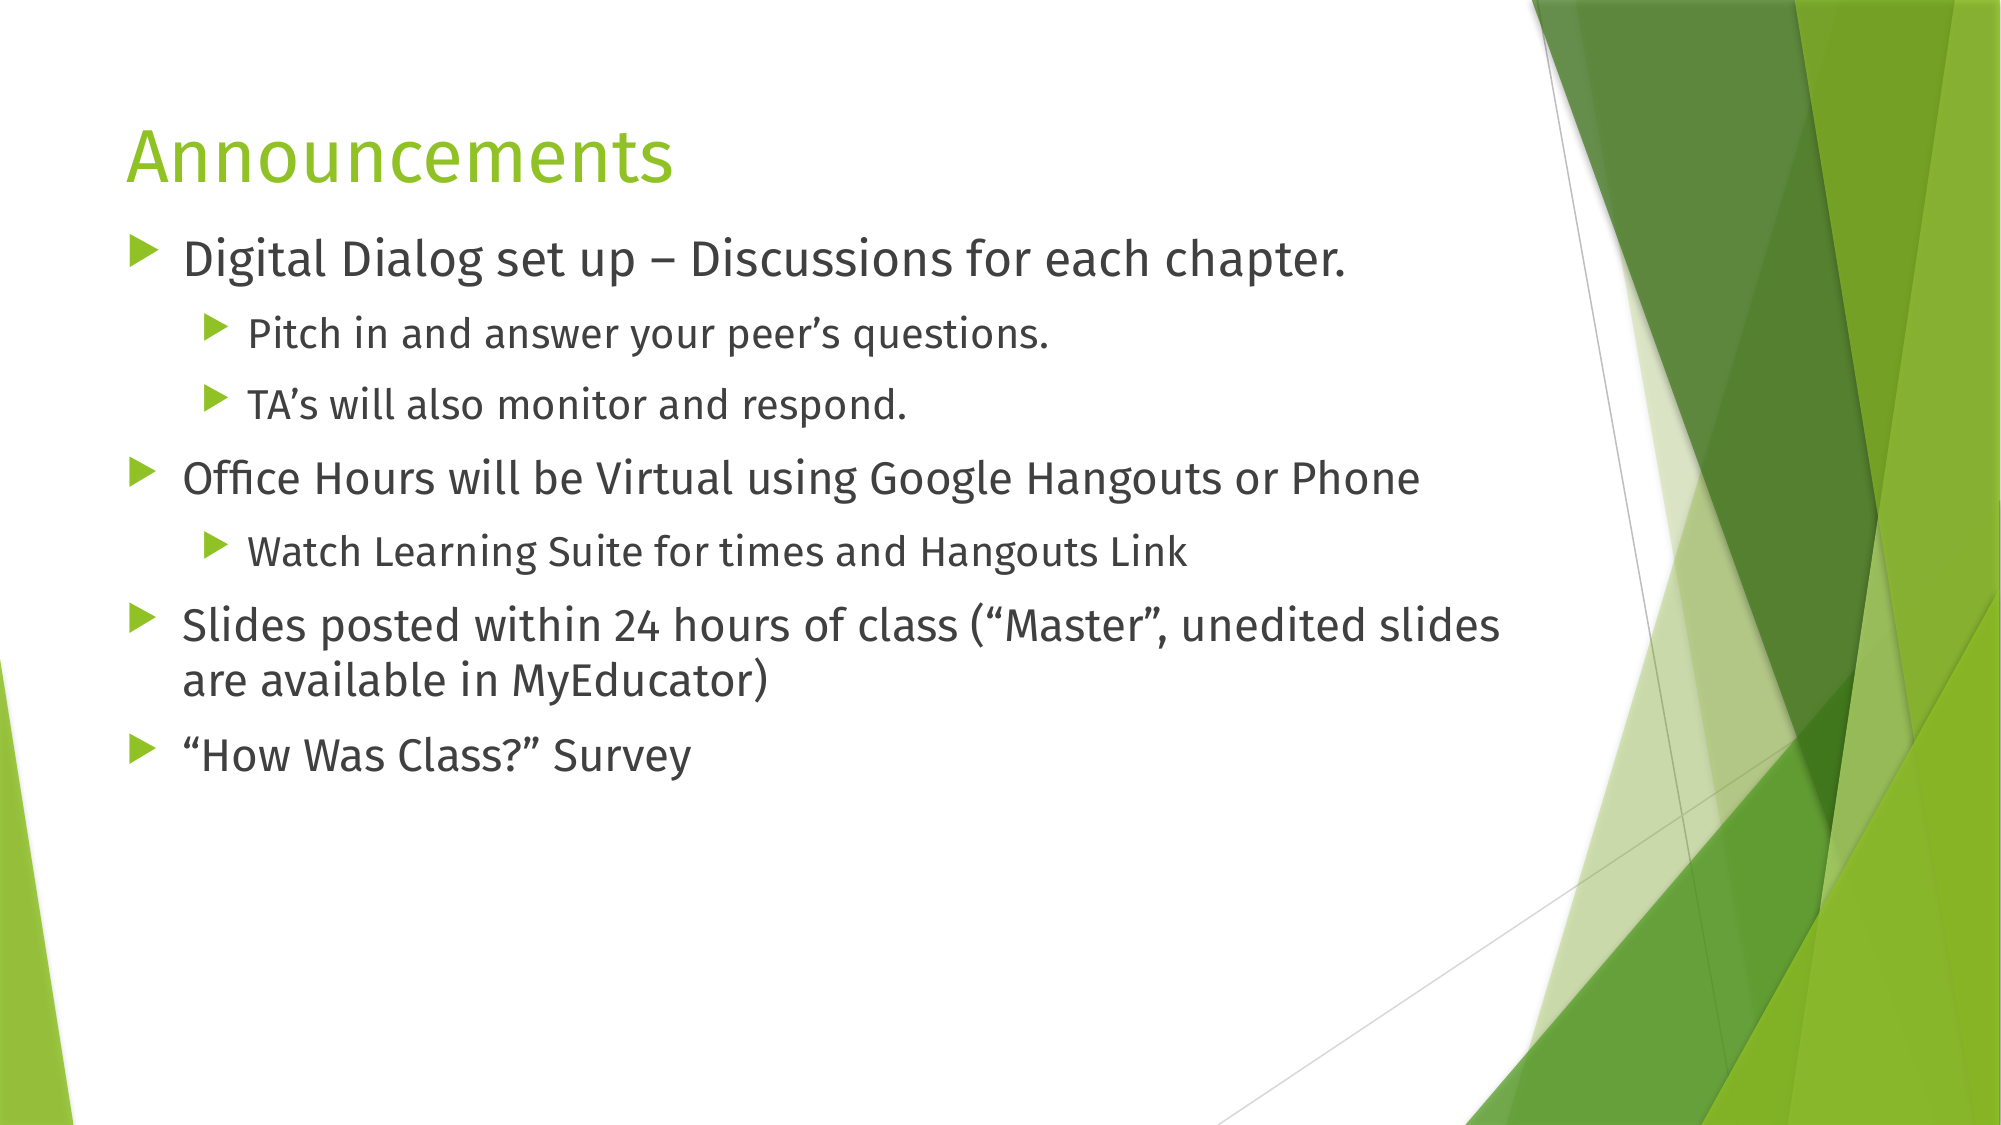

# Announcements
Digital Dialog set up – Discussions for each chapter.
Pitch in and answer your peer’s questions.
TA’s will also monitor and respond.
Office Hours will be Virtual using Google Hangouts or Phone
Watch Learning Suite for times and Hangouts Link
Slides posted within 24 hours of class (“Master”, unedited slides are available in MyEducator)
“How Was Class?” Survey